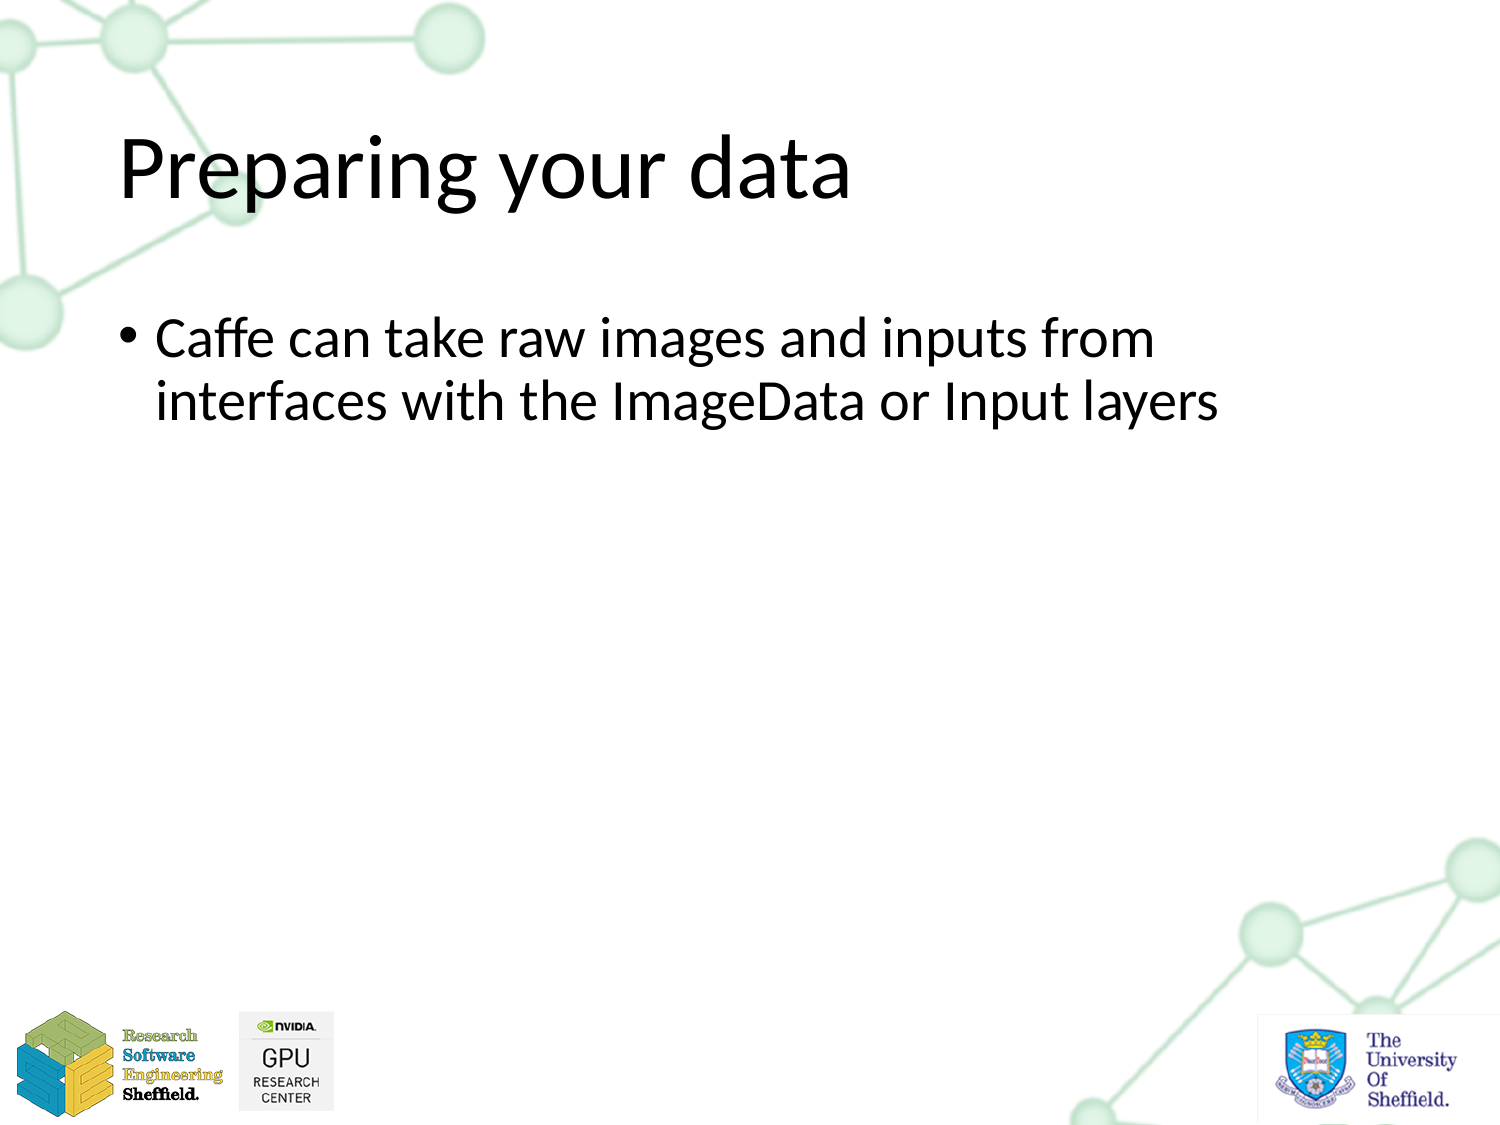

# Preparing your data
Caffe can take raw images and inputs from interfaces with the ImageData or Input layers